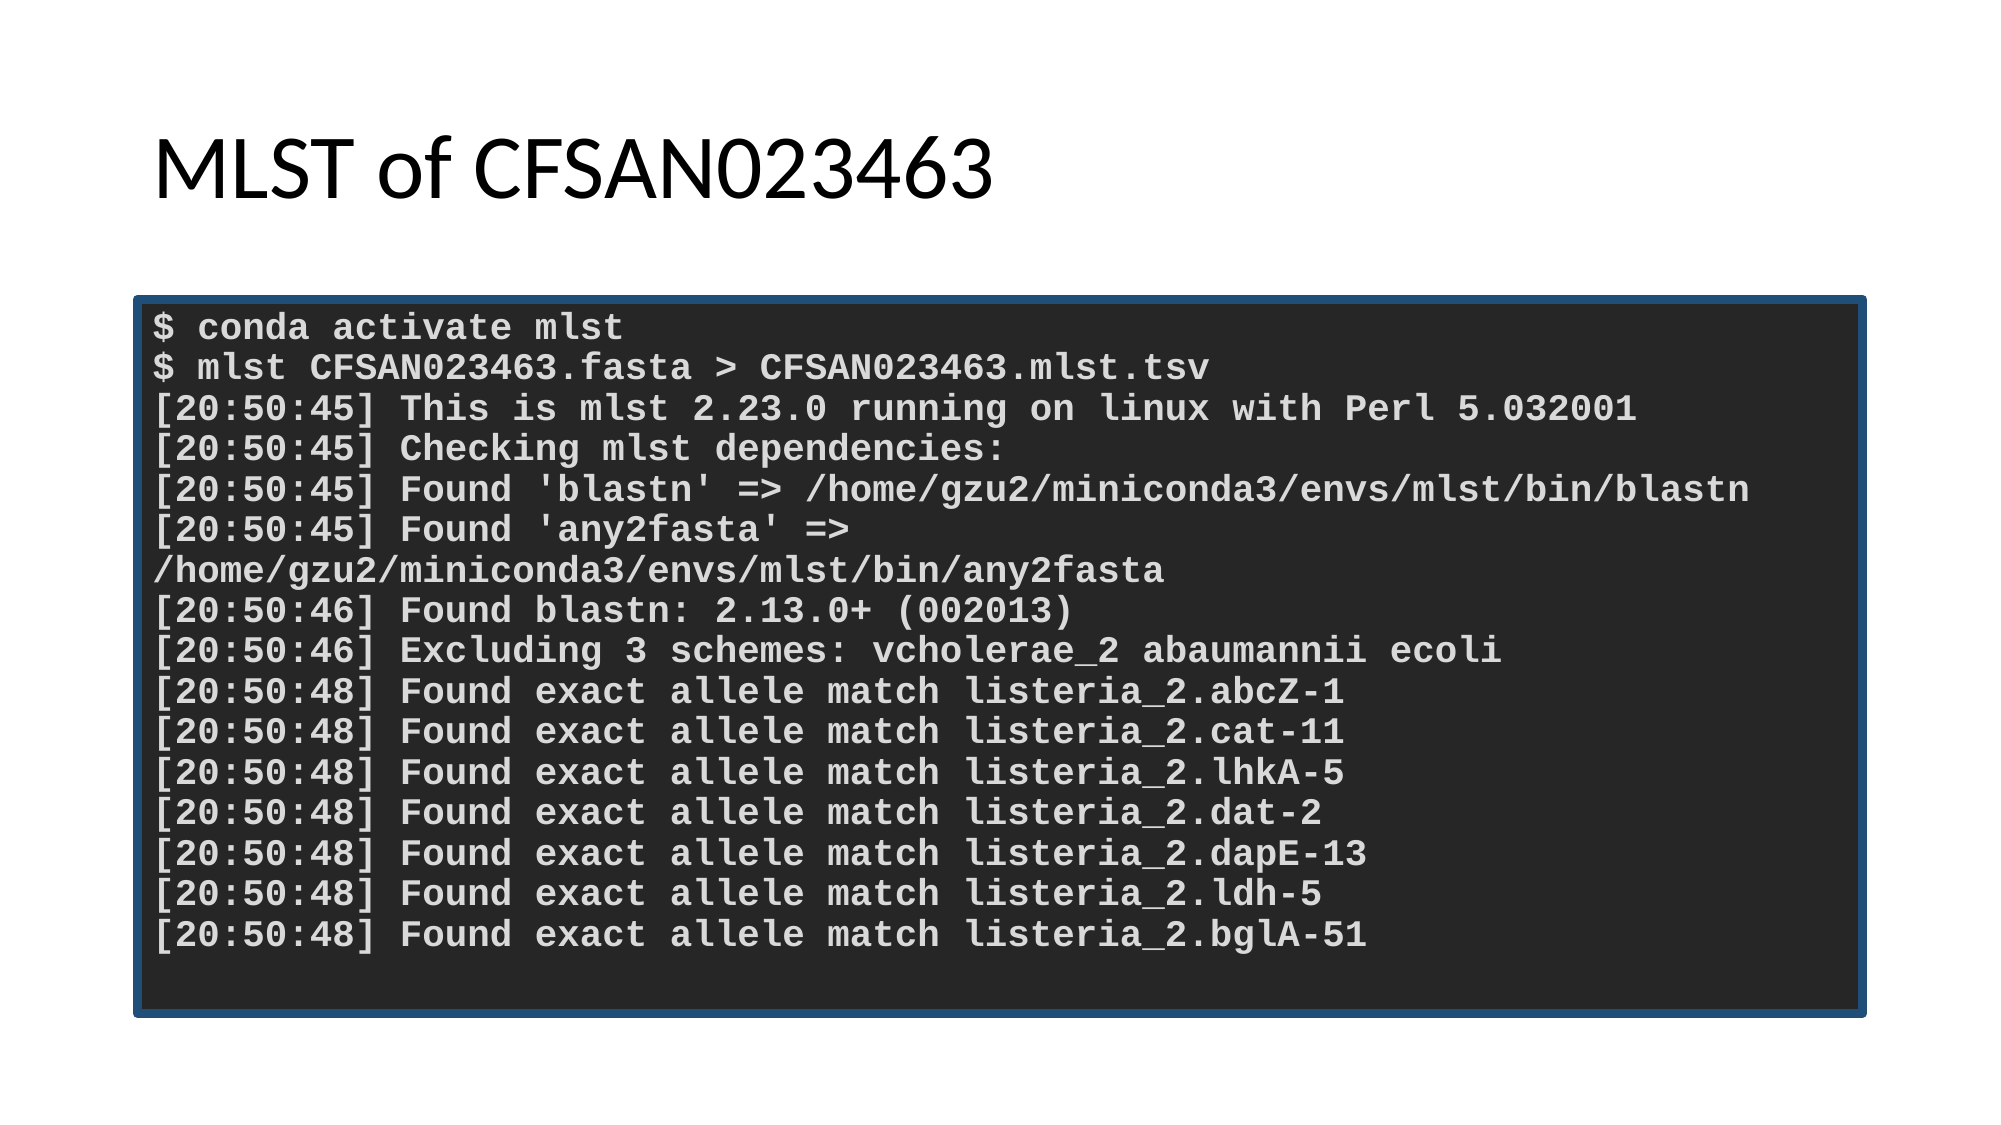

# MLST of CFSAN023463
$ conda activate mlst
$ mlst CFSAN023463.fasta > CFSAN023463.mlst.tsv
[20:50:45] This is mlst 2.23.0 running on linux with Perl 5.032001
[20:50:45] Checking mlst dependencies:
[20:50:45] Found 'blastn' => /home/gzu2/miniconda3/envs/mlst/bin/blastn
[20:50:45] Found 'any2fasta' => /home/gzu2/miniconda3/envs/mlst/bin/any2fasta
[20:50:46] Found blastn: 2.13.0+ (002013)
[20:50:46] Excluding 3 schemes: vcholerae_2 abaumannii ecoli
[20:50:48] Found exact allele match listeria_2.abcZ-1
[20:50:48] Found exact allele match listeria_2.cat-11
[20:50:48] Found exact allele match listeria_2.lhkA-5
[20:50:48] Found exact allele match listeria_2.dat-2
[20:50:48] Found exact allele match listeria_2.dapE-13
[20:50:48] Found exact allele match listeria_2.ldh-5
[20:50:48] Found exact allele match listeria_2.bglA-51